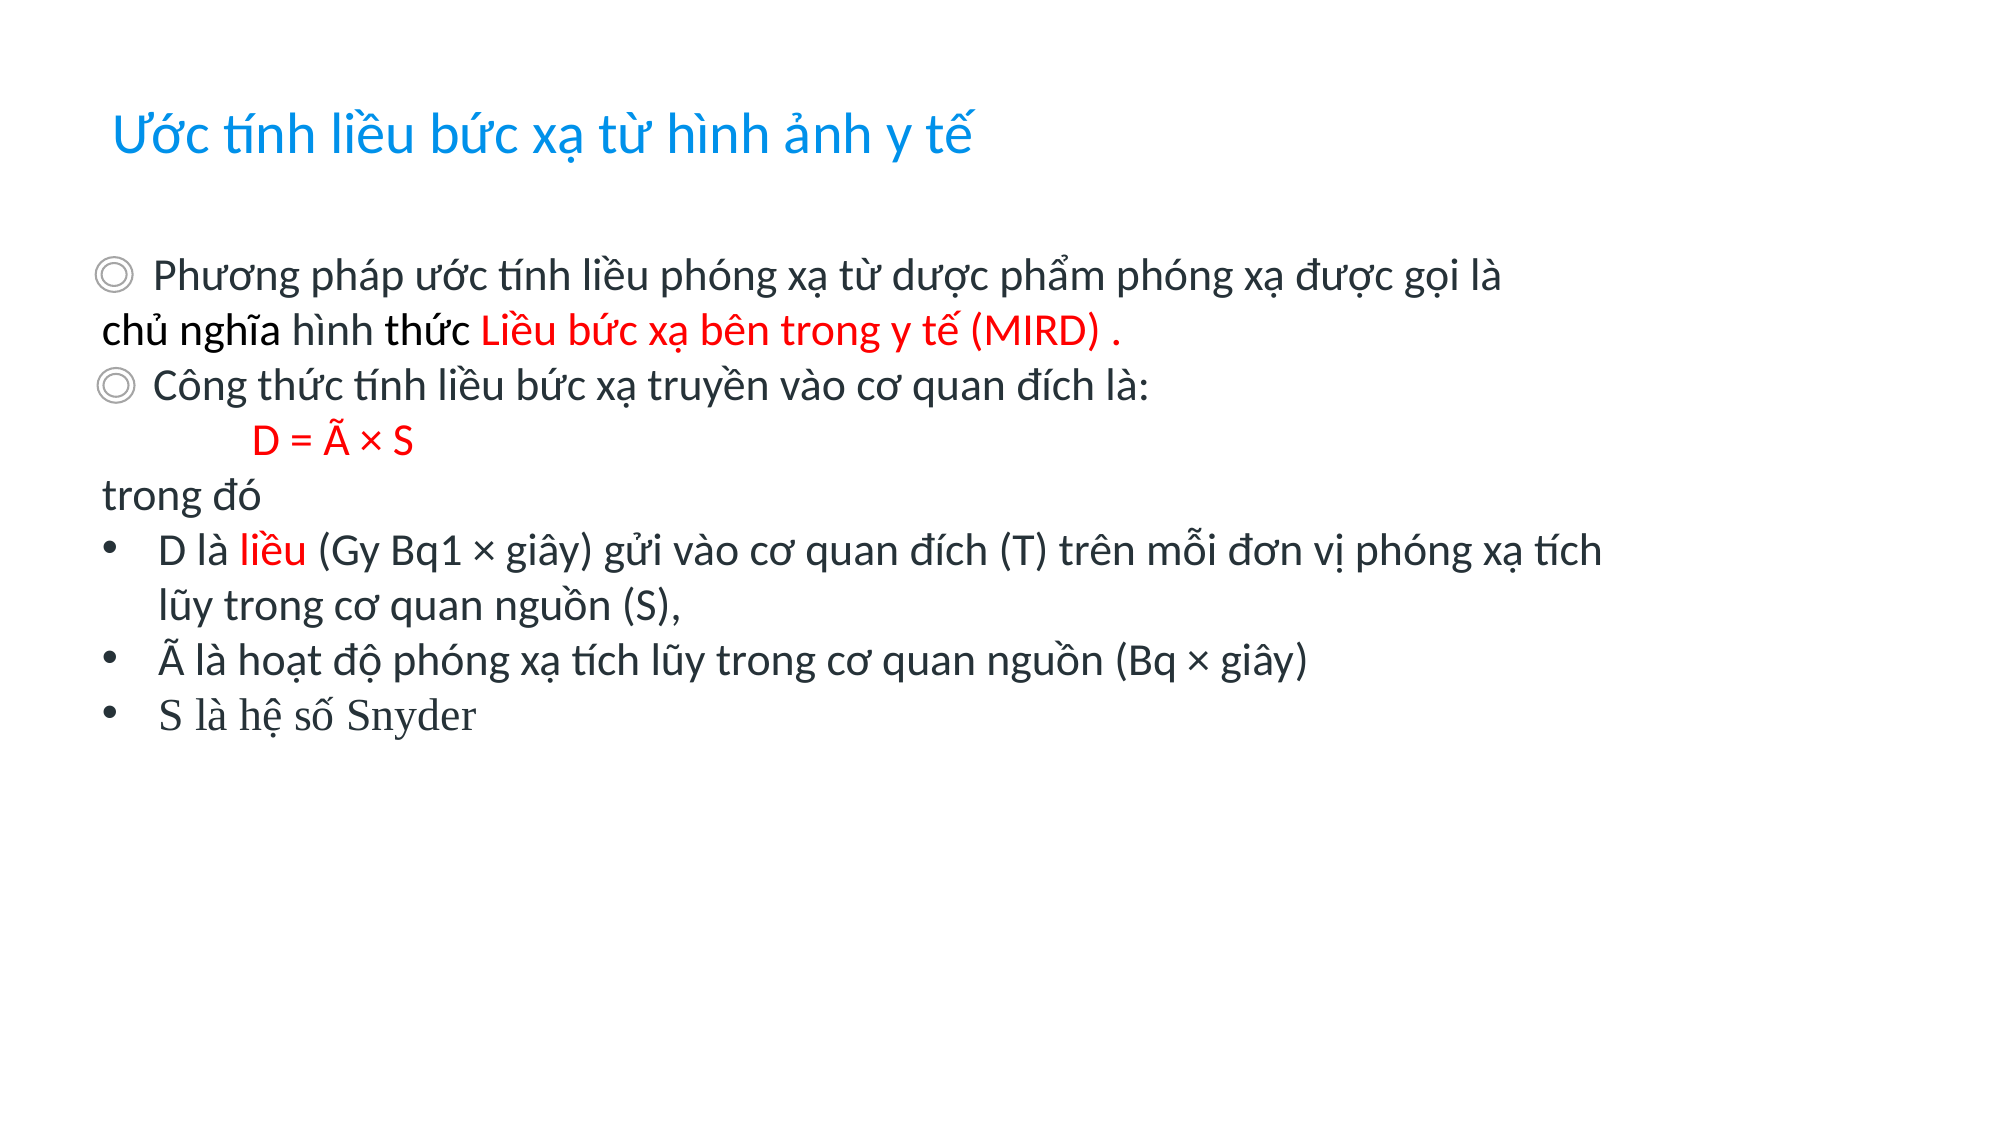

Ước tính liều bức xạ từ hình ảnh y tế
     Phương pháp ước tính liều phóng xạ từ dược phẩm phóng xạ được gọi là
chủ nghĩa hình thức Liều bức xạ bên trong y tế (MIRD) .
     Công thức tính liều bức xạ truyền vào cơ quan đích là:
	D = Ã × S
trong đó
D là liều (Gy Bq1 × giây) gửi vào cơ quan đích (T) trên mỗi đơn vị phóng xạ tích lũy trong cơ quan nguồn (S),
Ã là hoạt độ phóng xạ tích lũy trong cơ quan nguồn (Bq × giây)
S là hệ số Snyder